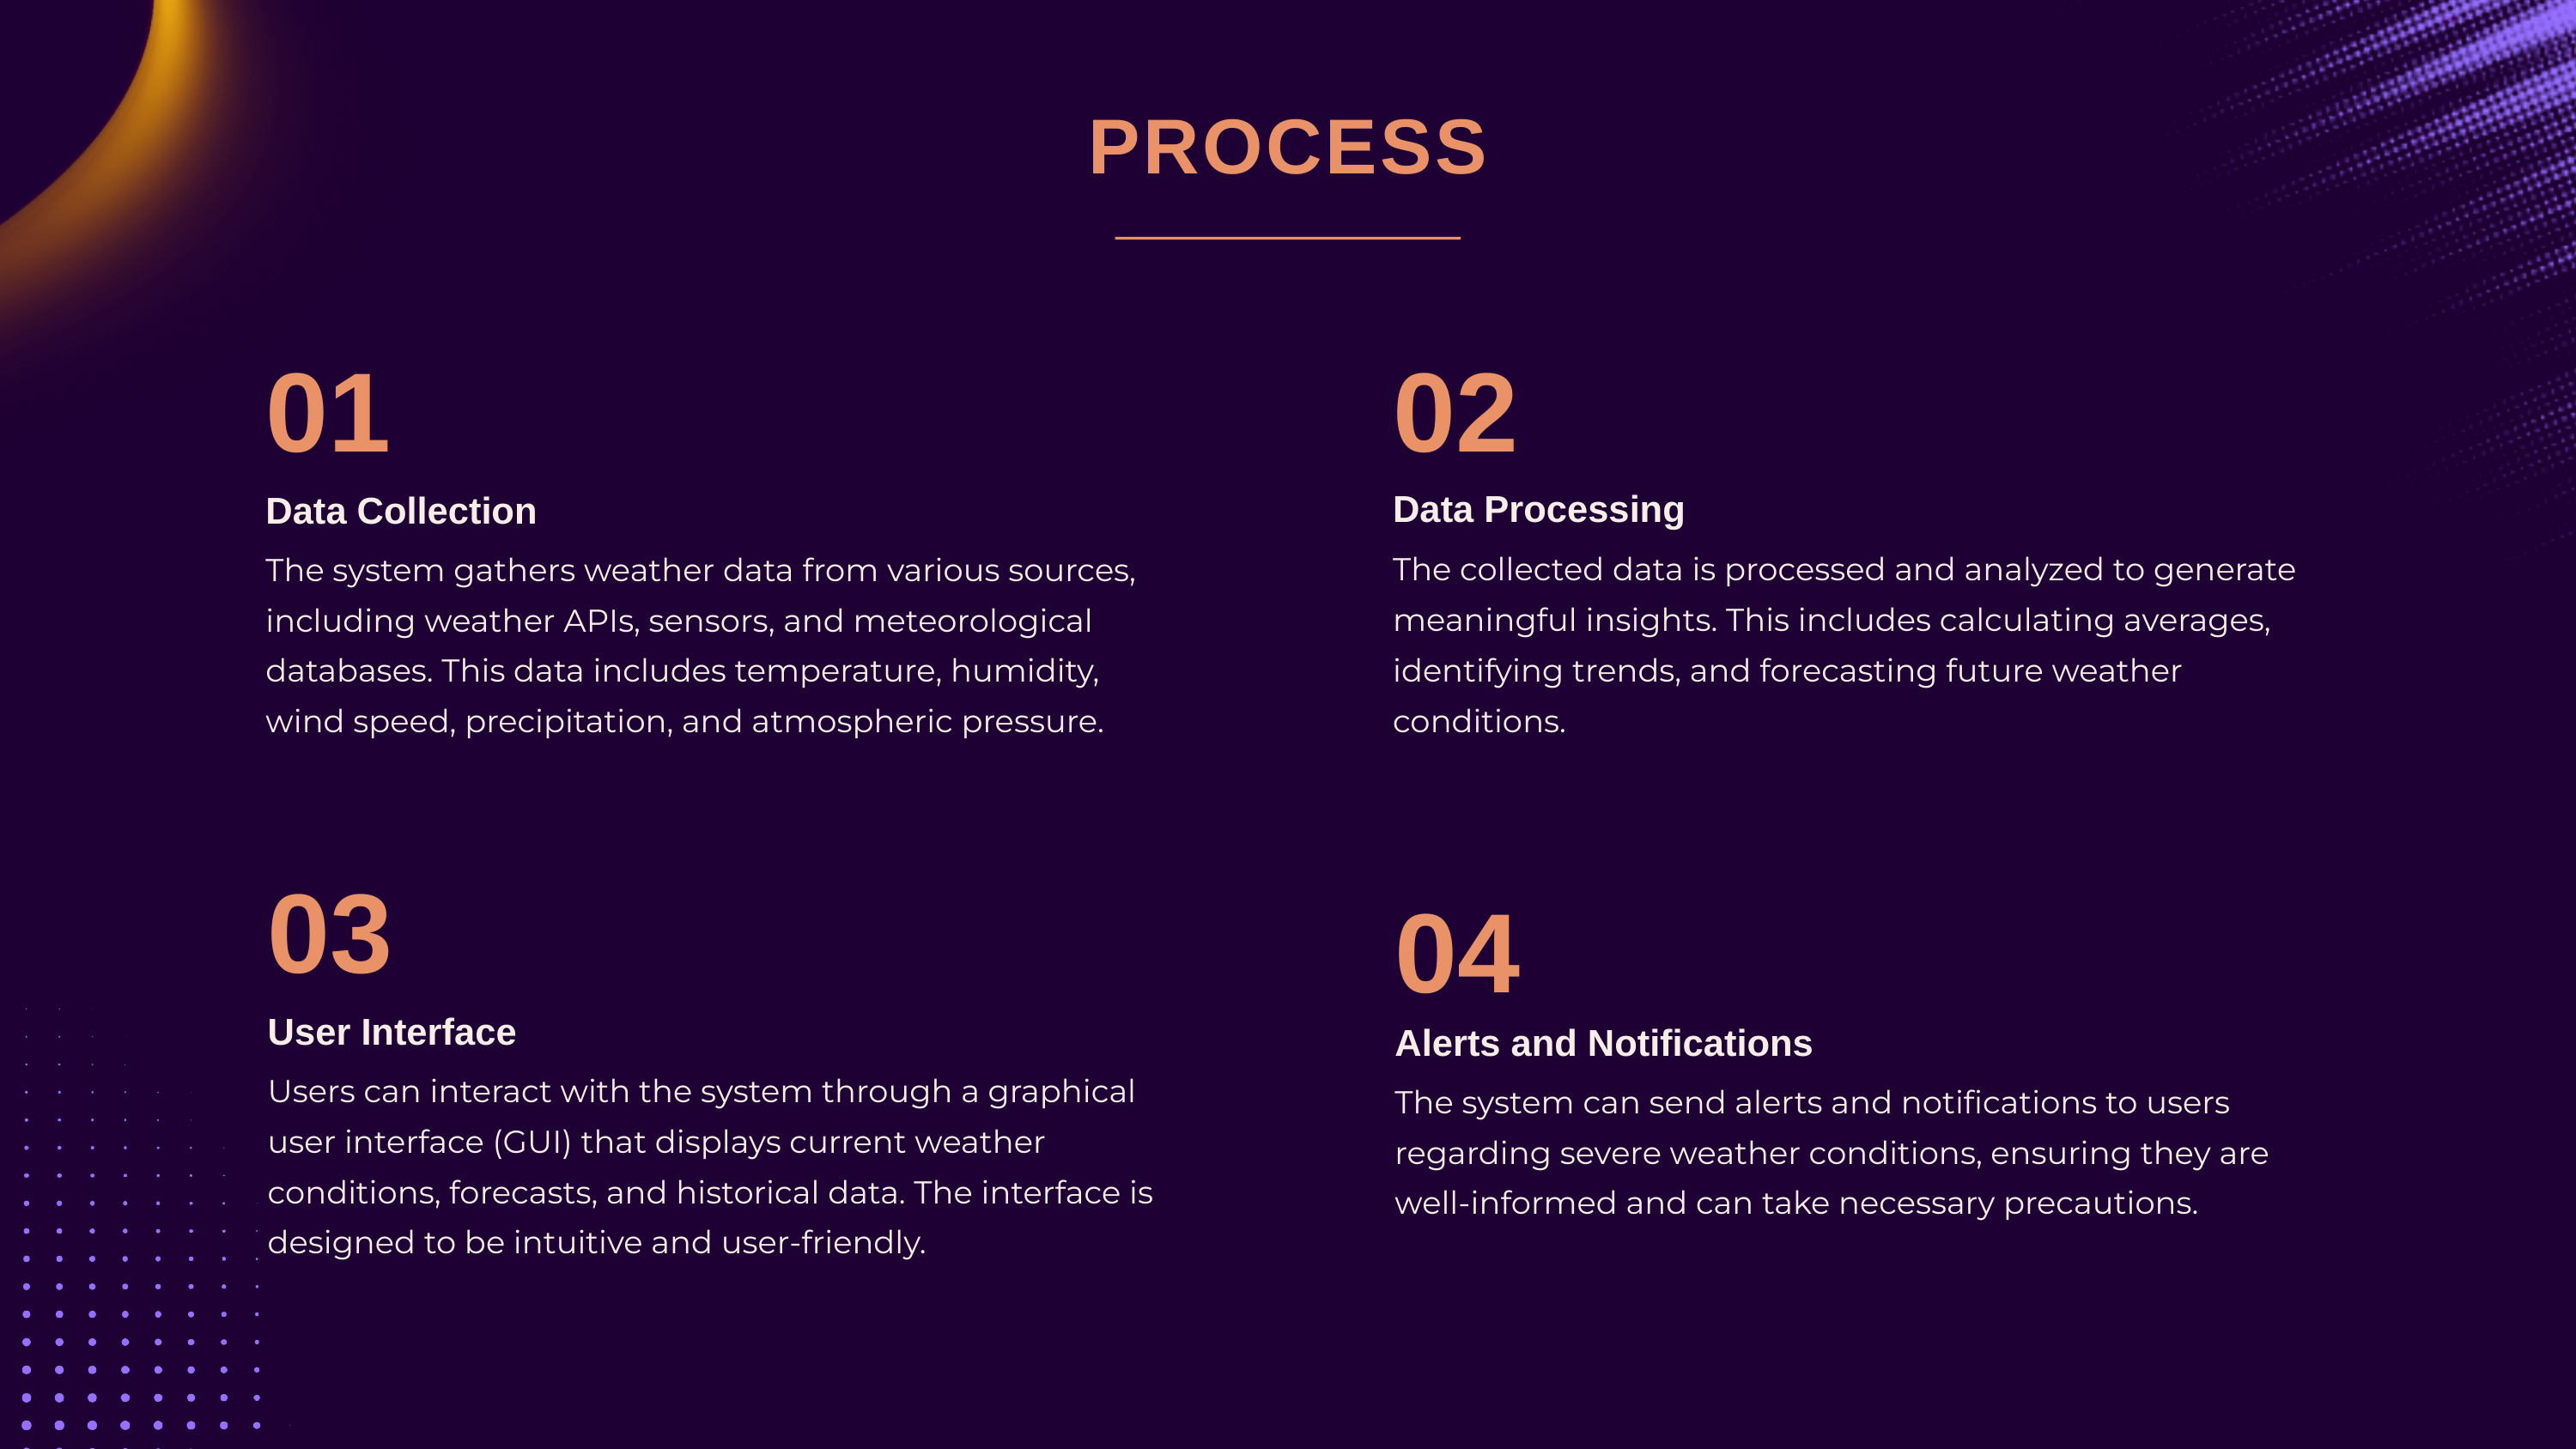

PROCESS

01
02
Data Collection
Data Processing
The collected data is processed and analyzed to generate meaningful insights. This includes calculating averages, identifying trends, and forecasting future weather conditions.
The system gathers weather data from various sources, including weather APIs, sensors, and meteorological databases. This data includes temperature, humidity, wind speed, precipitation, and atmospheric pressure.

03
04

User Interface
Alerts and Notifications
Users can interact with the system through a graphical user interface (GUI) that displays current weather conditions, forecasts, and historical data. The interface is designed to be intuitive and user-friendly.

The system can send alerts and notifications to users regarding severe weather conditions, ensuring they are well-informed and can take necessary precautions.